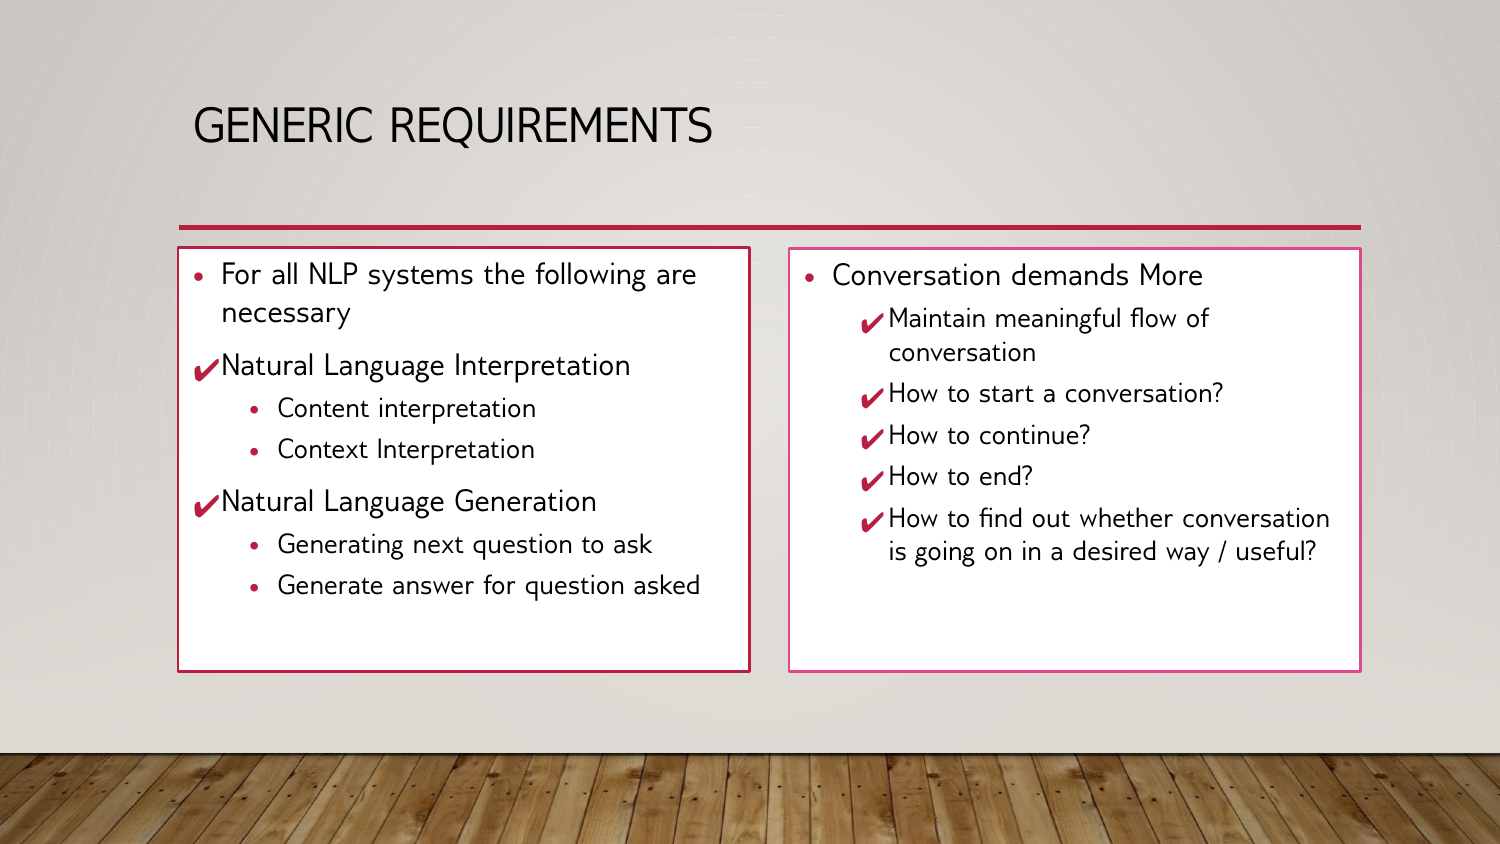

# GENERIC REQUIREMENTS
For all NLP systems the following are necessary
Natural Language Interpretation
Content interpretation
Context Interpretation
Natural Language Generation
Generating next question to ask
Generate answer for question asked

Conversation demands More
Maintain meaningful flow of conversation
How to start a conversation?
How to continue?
How to end?
How to find out whether conversation is going on in a desired way / useful?